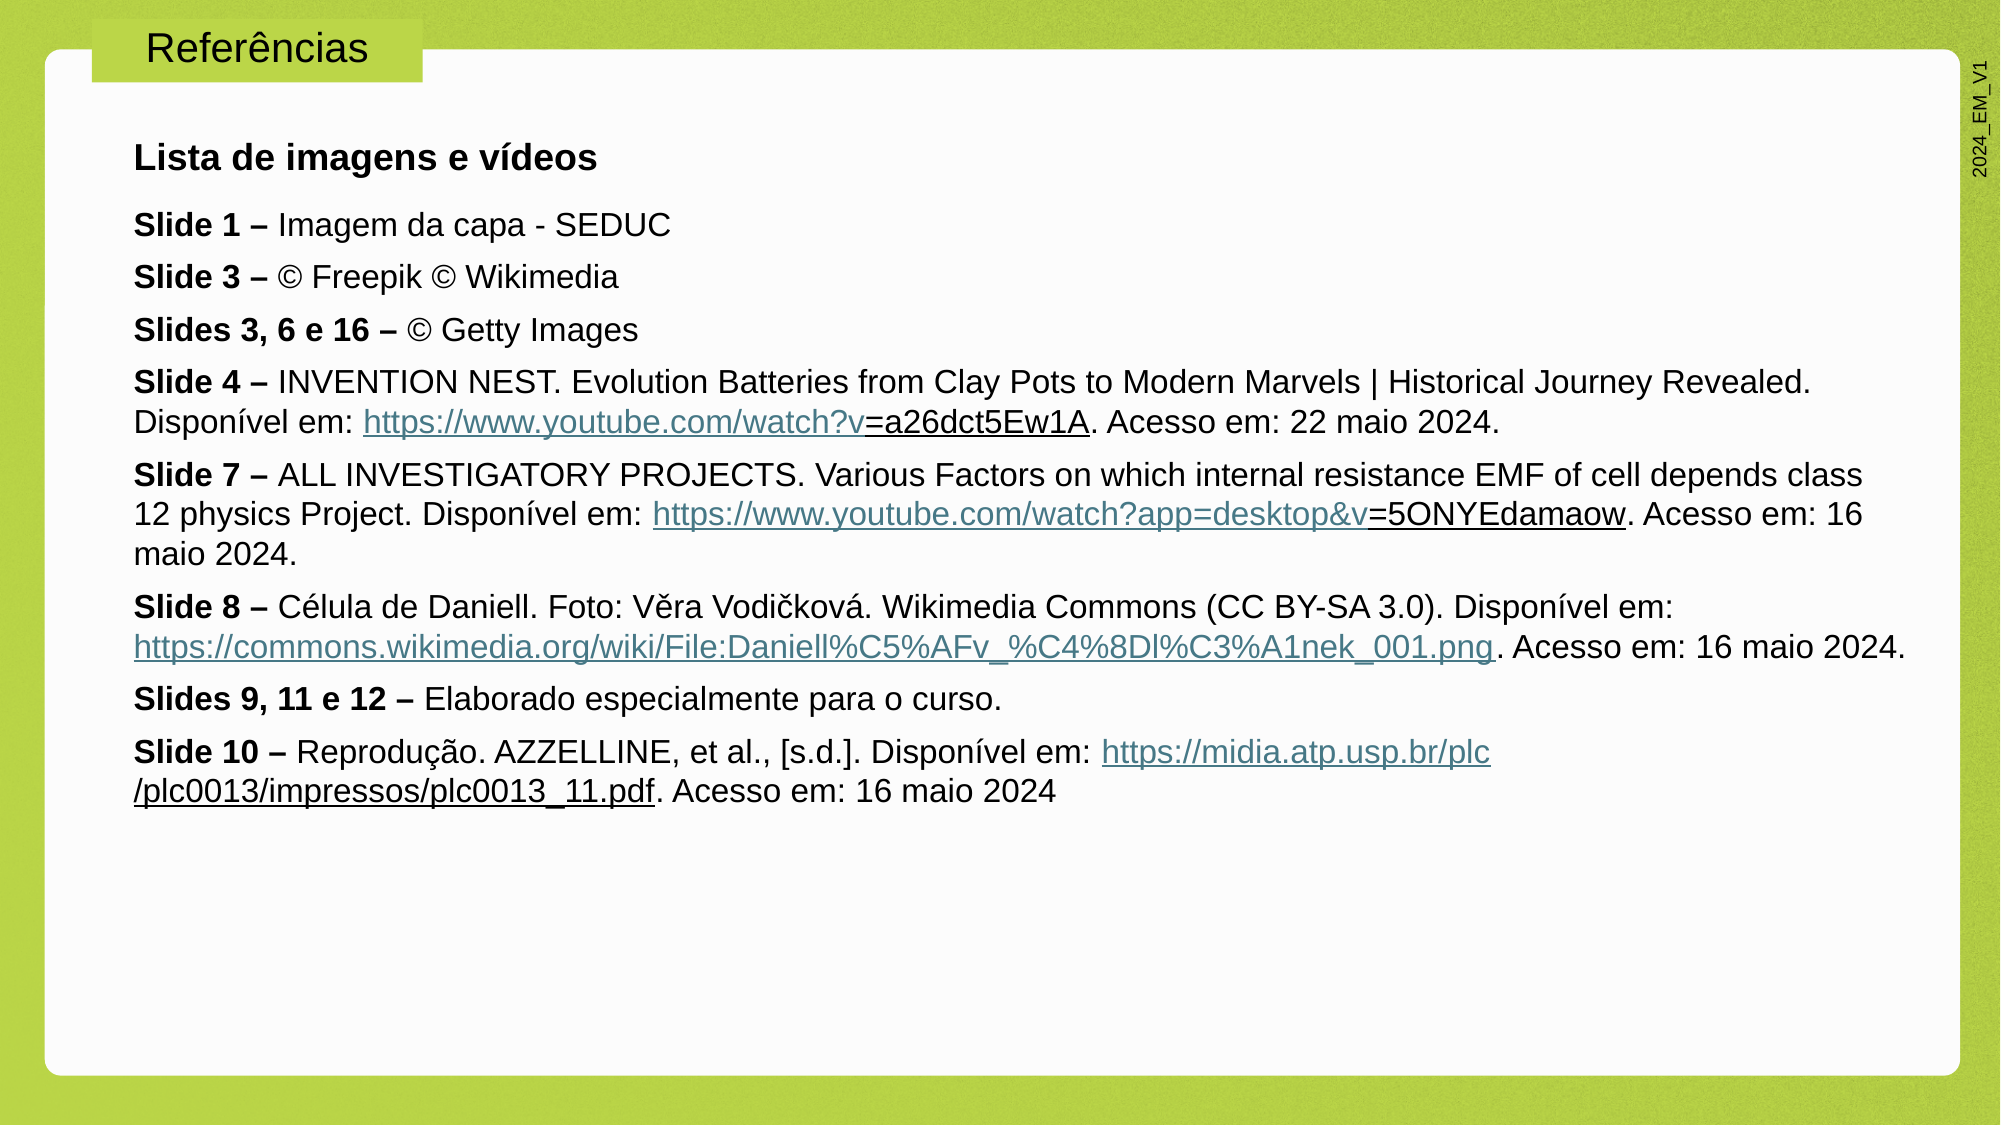

Lista de imagens e vídeos
Slide 1 – Imagem da capa - SEDUC
Slide 3 – © Freepik © Wikimedia
Slides 3, 6 e 16 – © Getty Images
Slide 4 – INVENTION NEST. Evolution Batteries from Clay Pots to Modern Marvels | Historical Journey Revealed. Disponível em: https://www.youtube.com/watch?v=a26dct5Ew1A. Acesso em: 22 maio 2024.
Slide 7 – ALL INVESTIGATORY PROJECTS. Various Factors on which internal resistance EMF of cell depends class 12 physics Project. Disponível em: https://www.youtube.com/watch?app=desktop&v=5ONYEdamaow. Acesso em: 16 maio 2024.
Slide 8 – Célula de Daniell. Foto: Věra Vodičková. Wikimedia Commons (CC BY-SA 3.0). Disponível em: https://commons.wikimedia.org/wiki/File:Daniell%C5%AFv_%C4%8Dl%C3%A1nek_001.png. Acesso em: 16 maio 2024.
Slides 9, 11 e 12 – Elaborado especialmente para o curso.
Slide 10 – Reprodução. AZZELLINE, et al., [s.d.]. Disponível em: https://midia.atp.usp.br/plc/plc0013/impressos/plc0013_11.pdf. Acesso em: 16 maio 2024